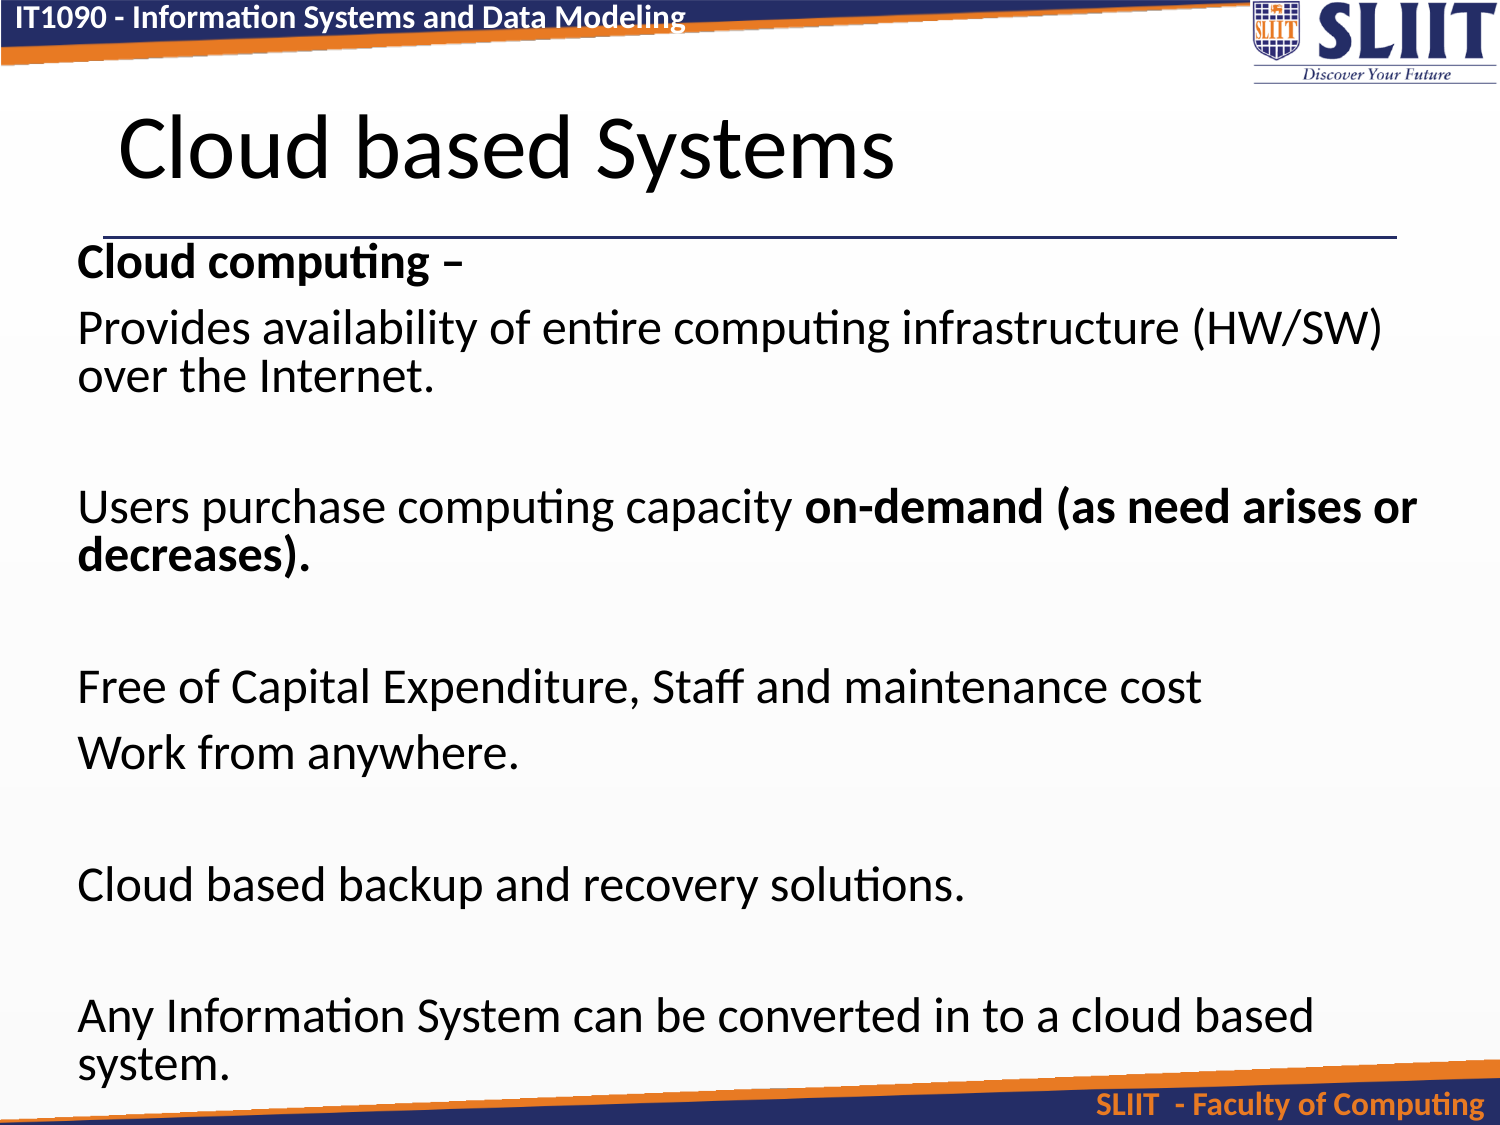

# Cloud based Systems
Cloud computing –
Provides availability of entire computing infrastructure (HW/SW) over the Internet.

Users purchase computing capacity on-demand (as need arises or decreases).

Free of Capital Expenditure, Staff and maintenance cost
Work from anywhere.

Cloud based backup and recovery solutions.

Any Information System can be converted in to a cloud based system.